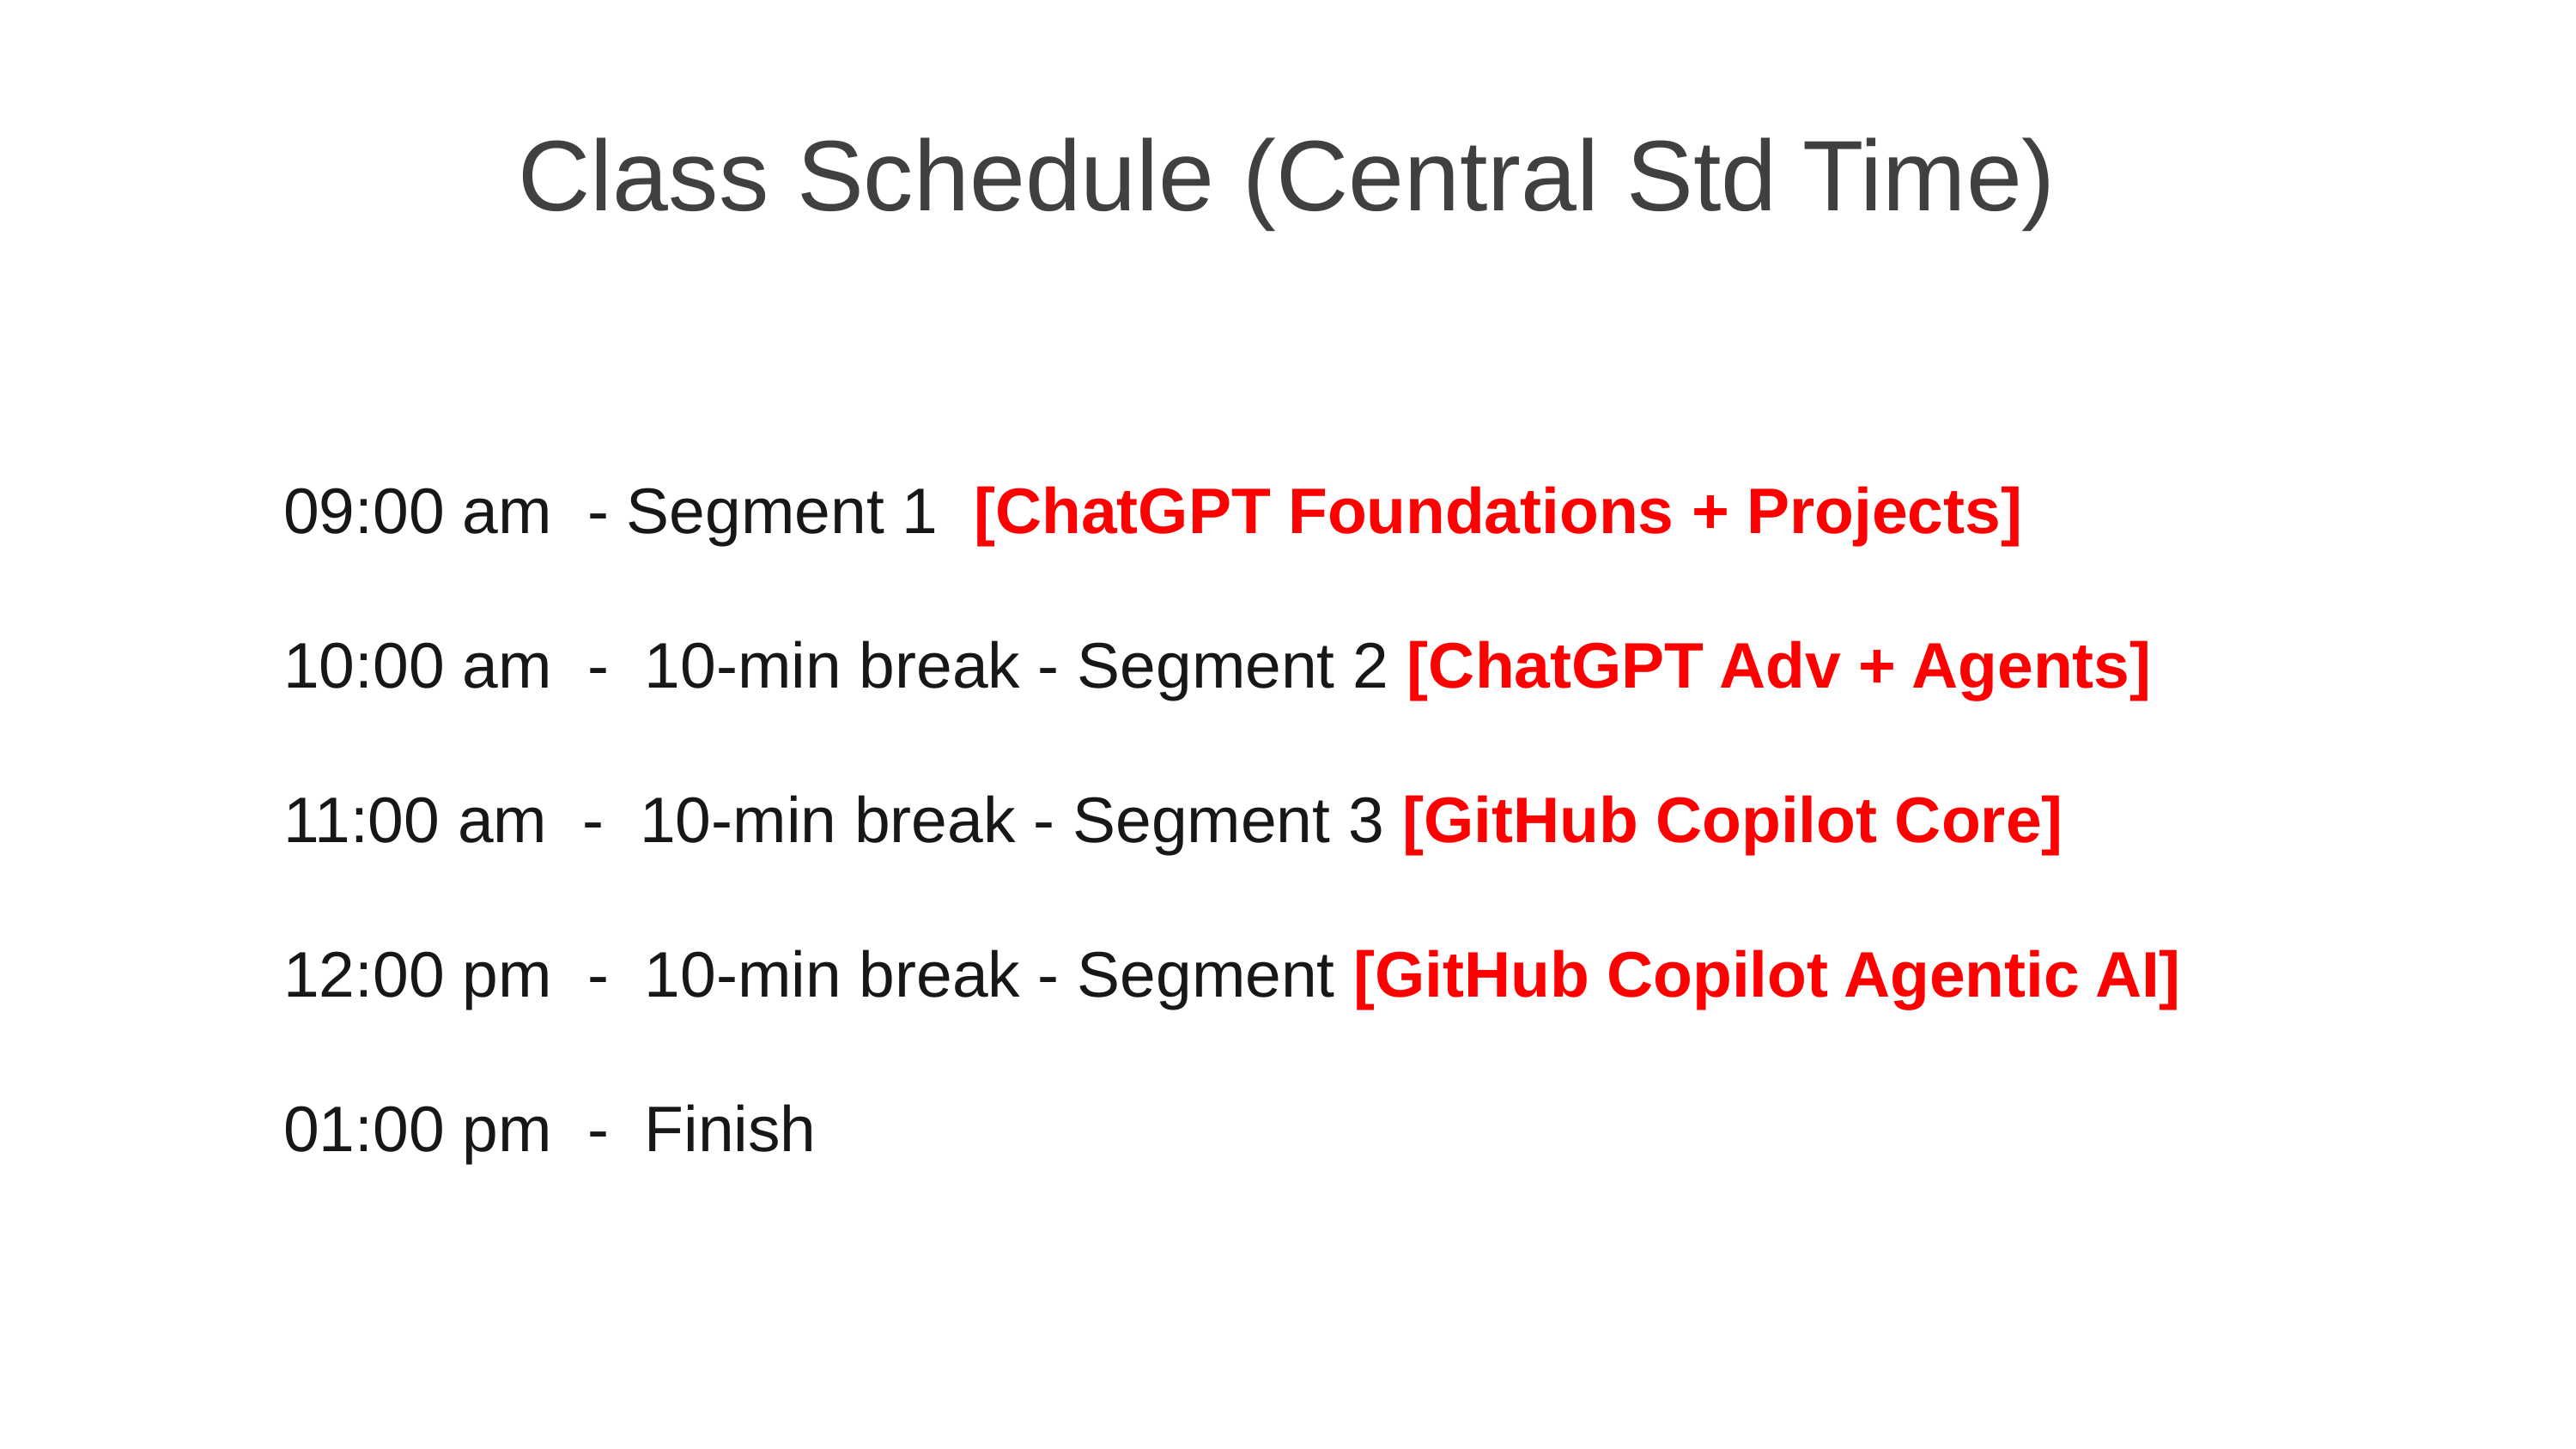

# Class Schedule (Central Std Time)

09:00 am  - Segment 1  [ChatGPT Foundations + Projects]
10:00 am  -  10-min break - Segment 2 [ChatGPT Adv + Agents]
11:00 am  -  10-min break - Segment 3 [GitHub Copilot Core]
12:00 pm  -  10-min break - Segment [GitHub Copilot Agentic AI]
01:00 pm  -  Finish